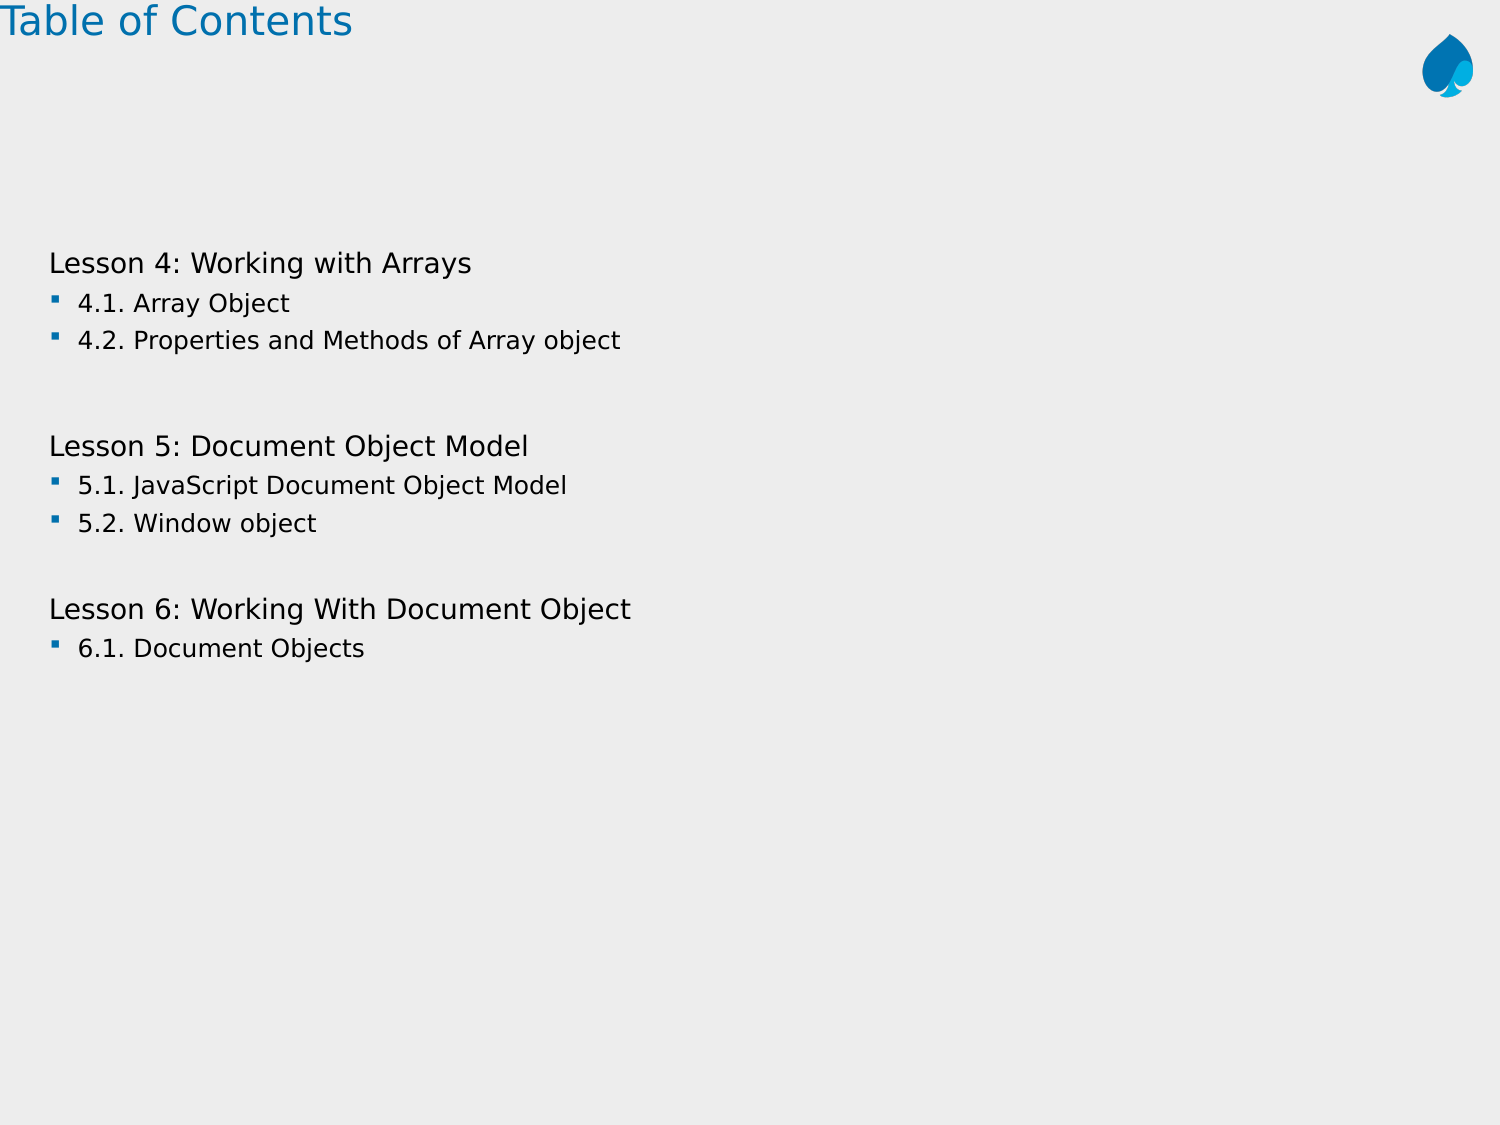

# Table of Contents
Lesson 4: Working with Arrays
4.1. Array Object
4.2. Properties and Methods of Array object

Lesson 5: Document Object Model
5.1. JavaScript Document Object Model
5.2. Window object

Lesson 6: Working With Document Object
6.1. Document Objects